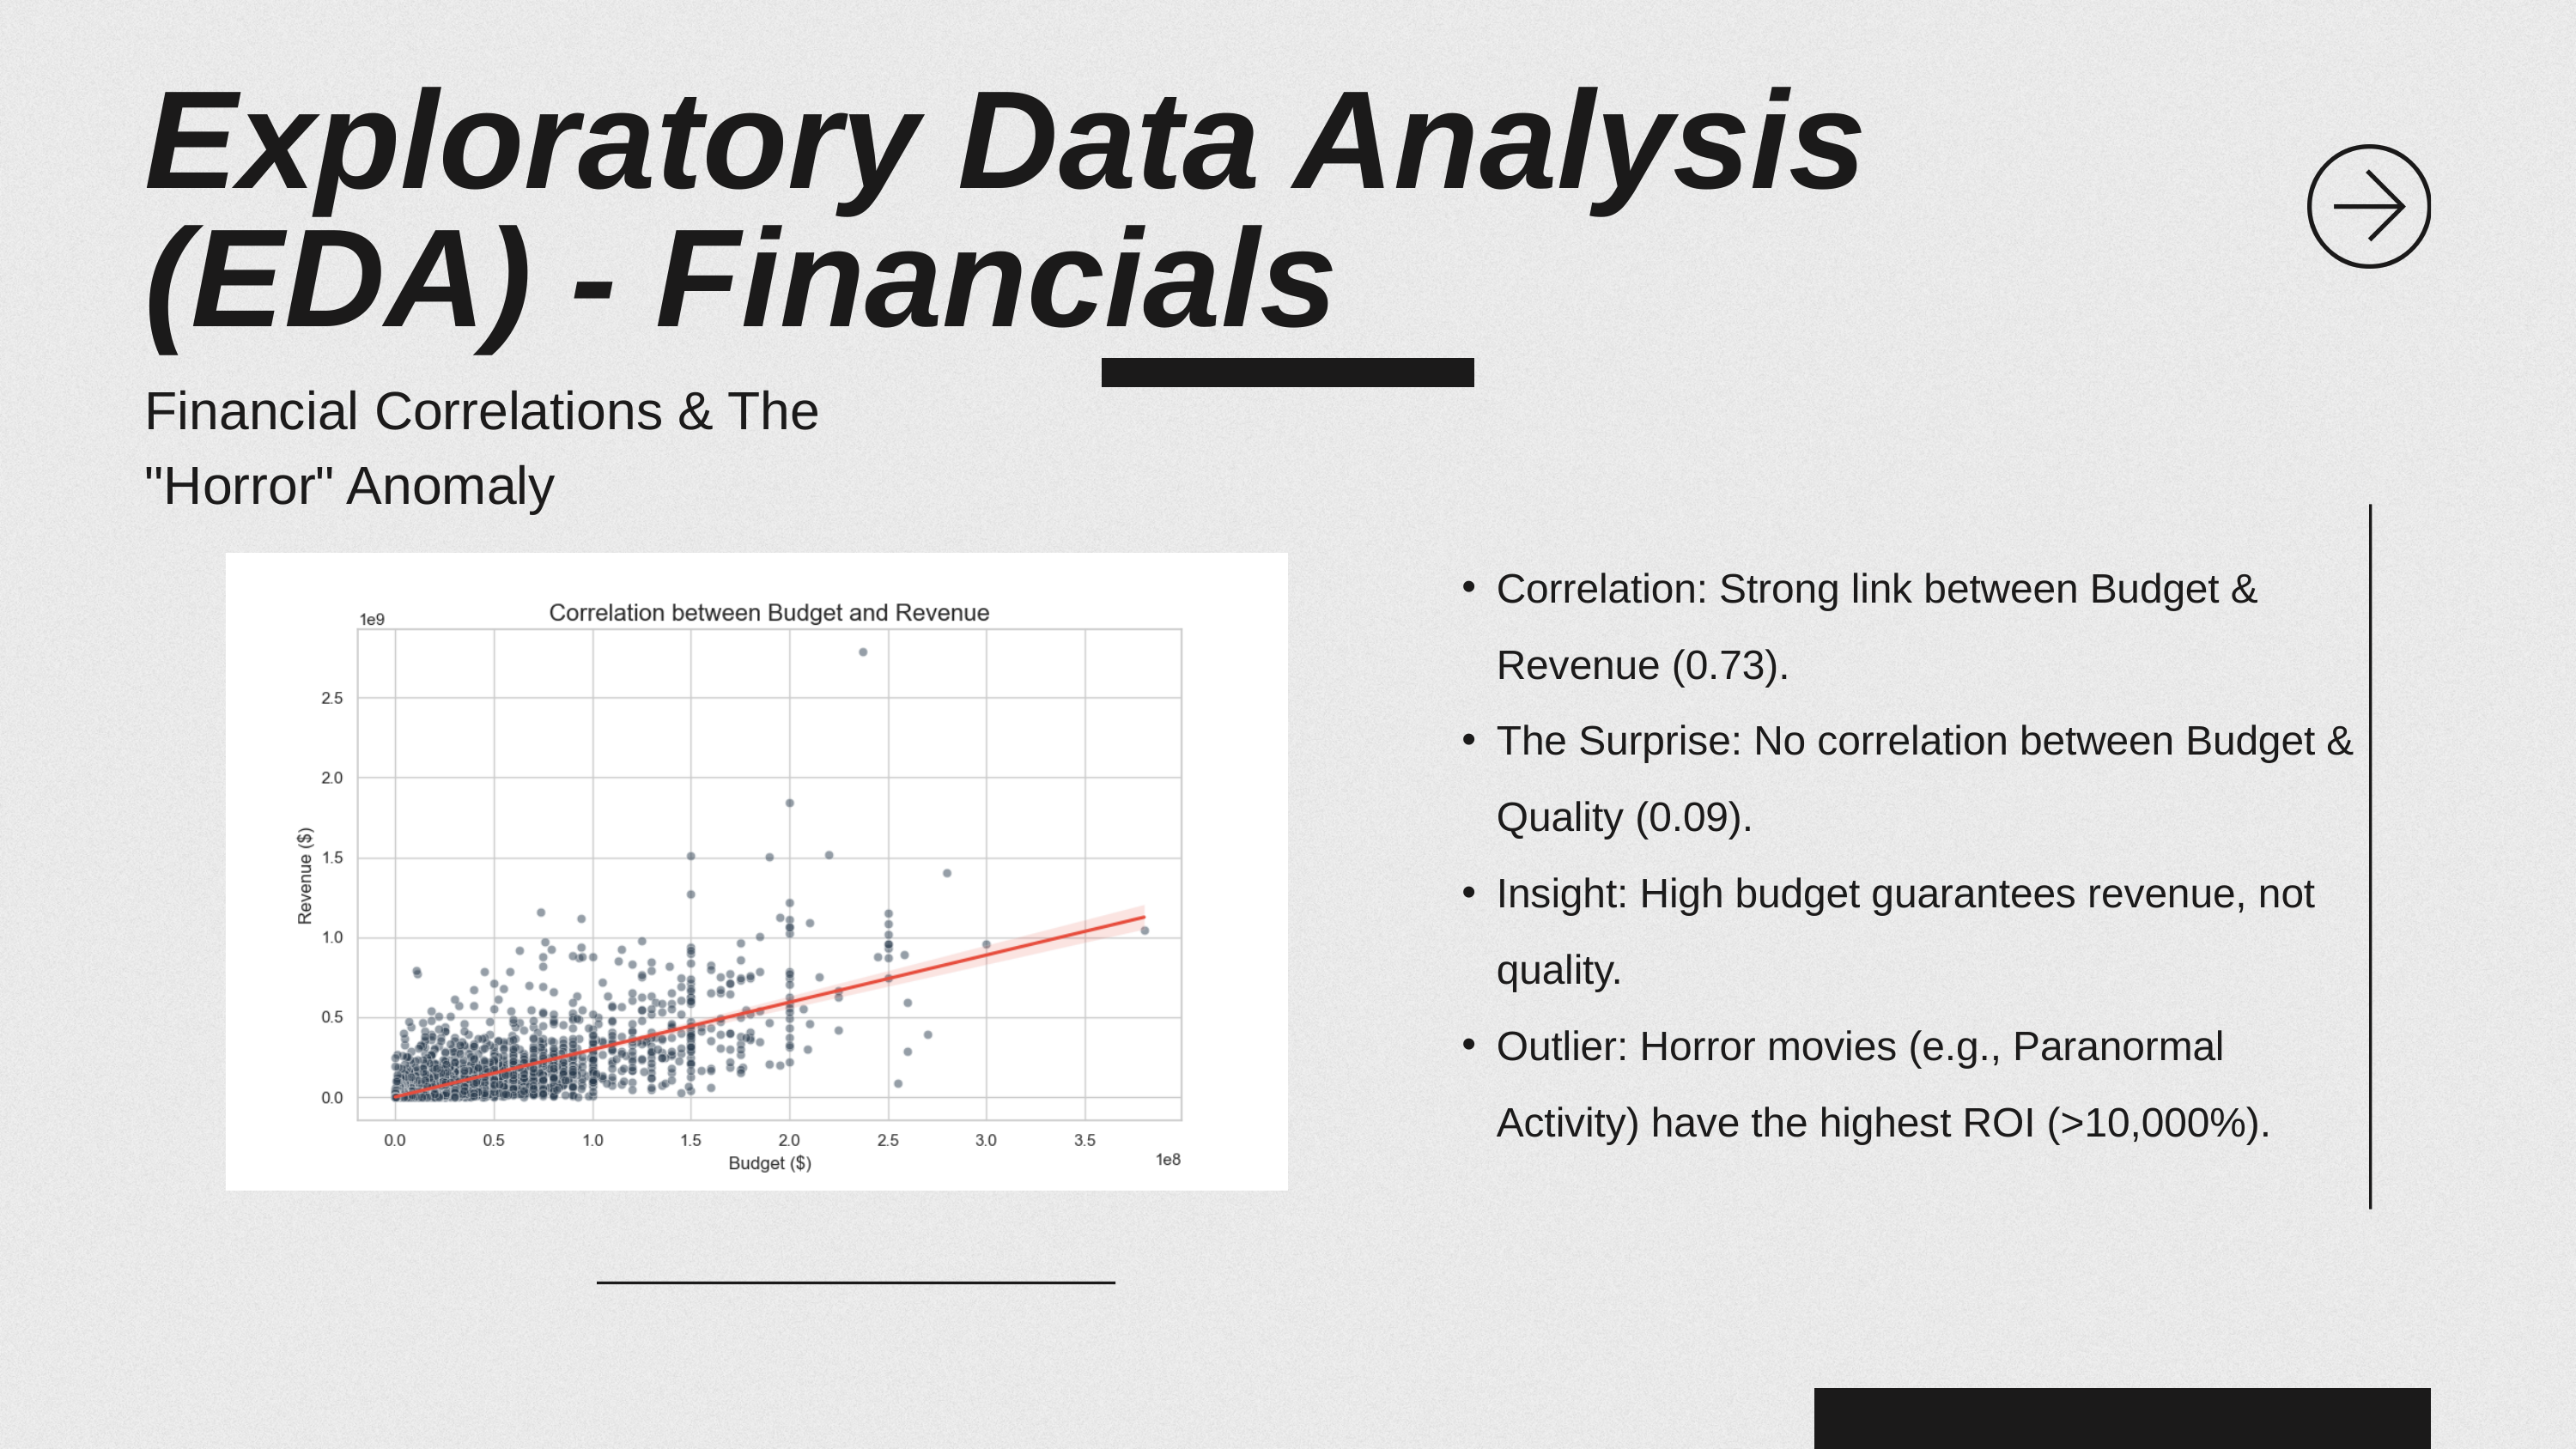

Exploratory Data Analysis (EDA) - Financials

Financial Correlations & The "Horror" Anomaly

Correlation: Strong link between Budget & Revenue (0.73).
The Surprise: No correlation between Budget & Quality (0.09).
Insight: High budget guarantees revenue, not quality.
Outlier: Horror movies (e.g., Paranormal Activity) have the highest ROI (>10,000%).